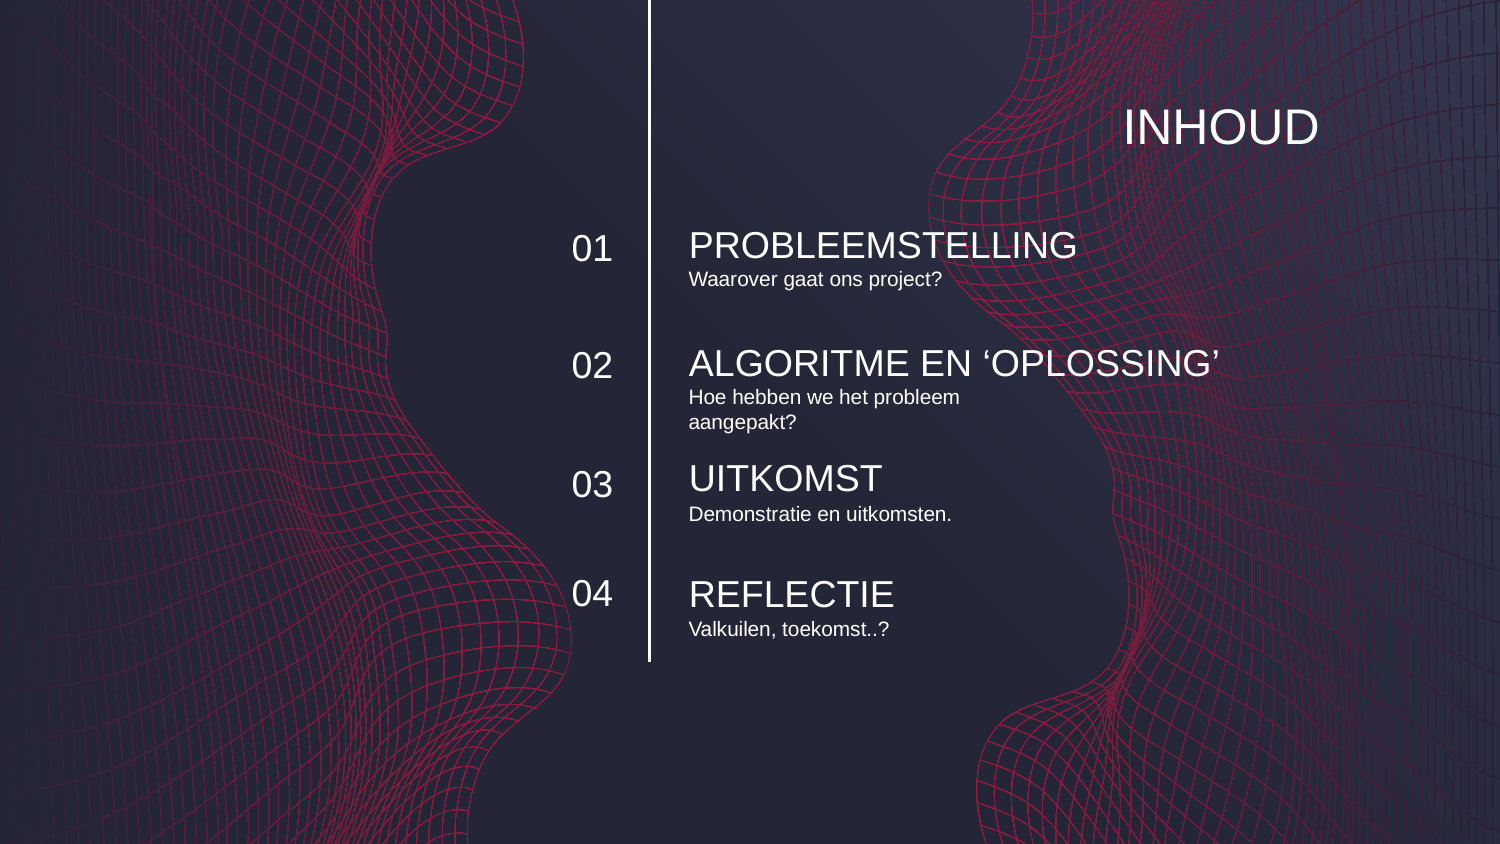

# INHOUD
PROBLEEMSTELLING
01
Waarover gaat ons project?
ALGORITME EN ‘OPLOSSING’
02
Hoe hebben we het probleem aangepakt?
UITKOMST
03
Demonstratie en uitkomsten.
REFLECTIE
04
Valkuilen, toekomst..?